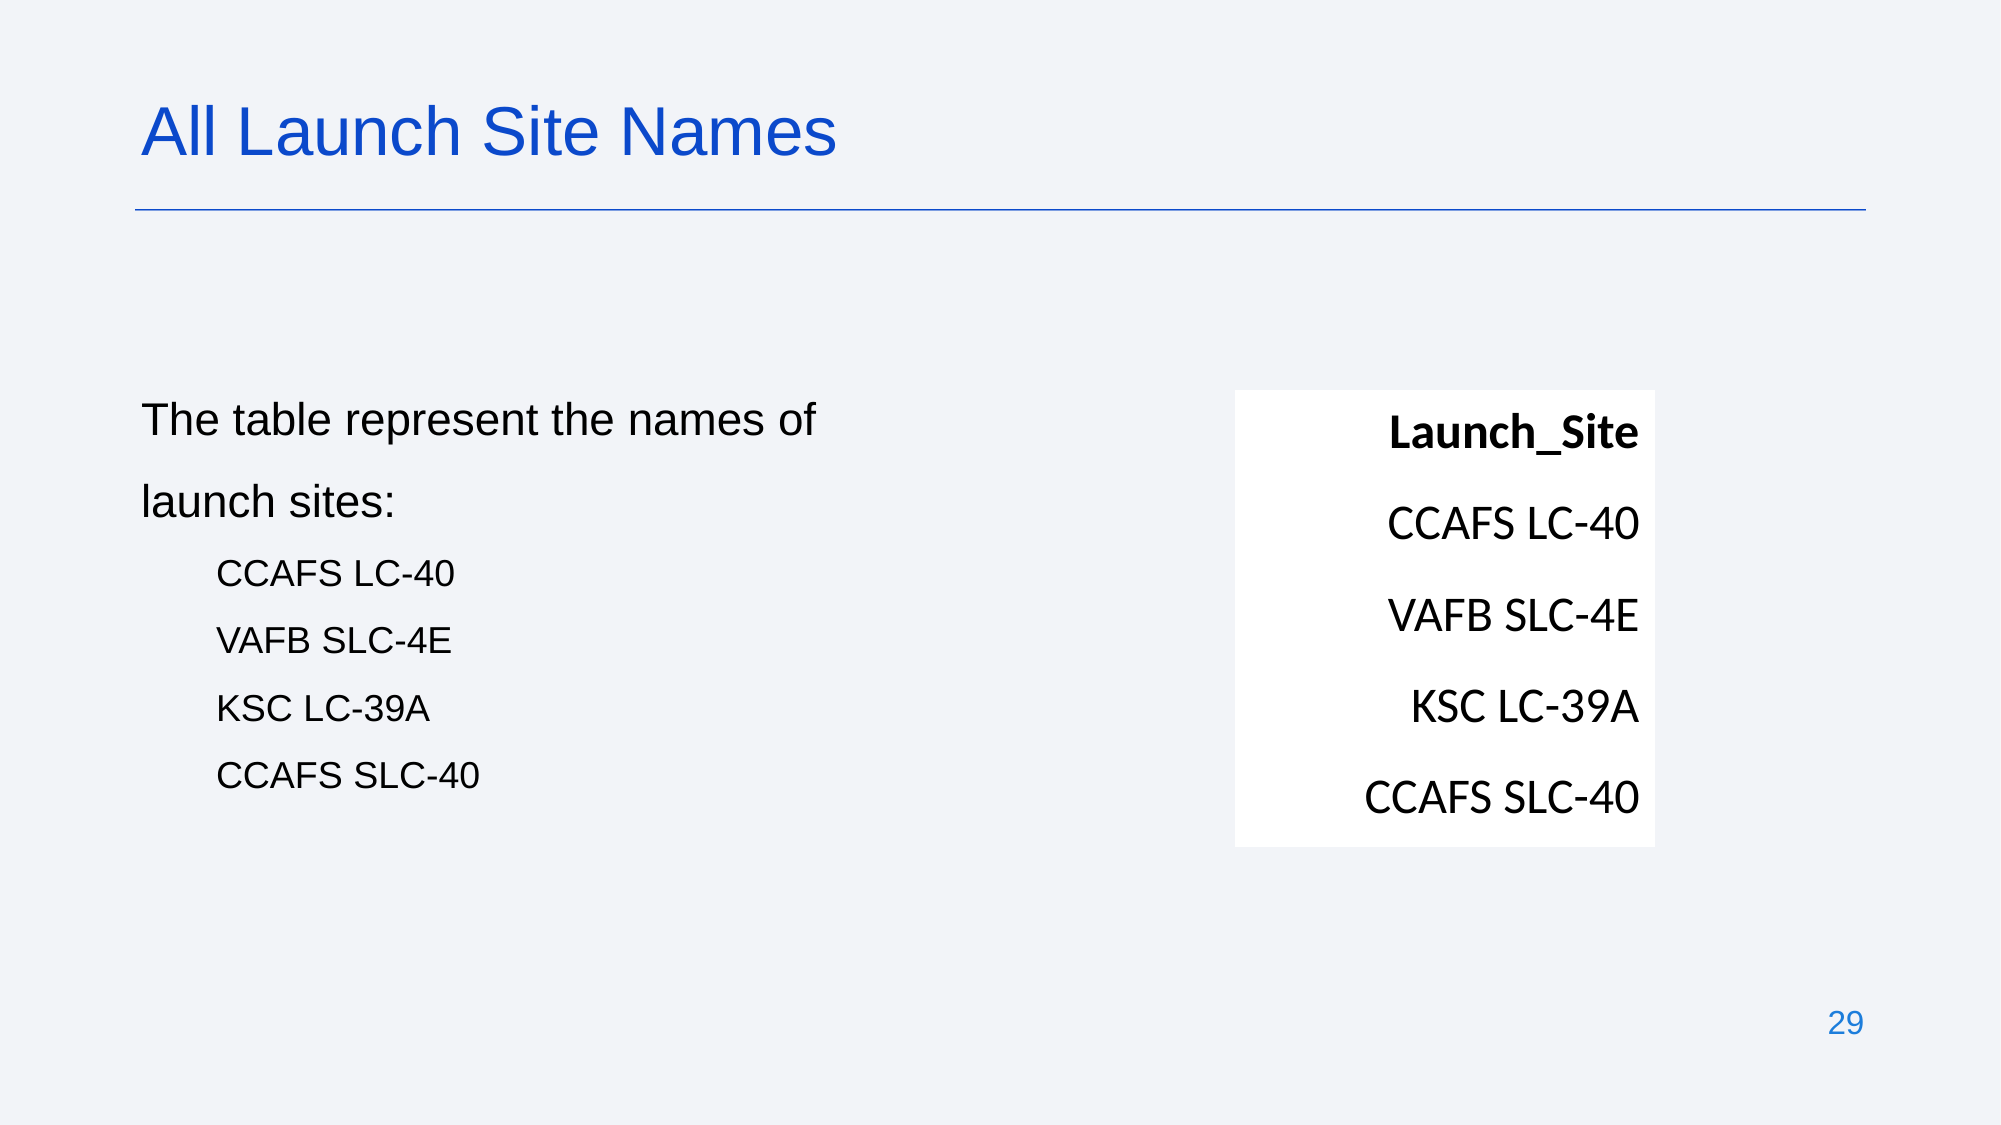

All Launch Site Names

The table represent the names of launch sites:
CCAFS LC-40
VAFB SLC-4E
KSC LC-39A
CCAFS SLC-40
| Launch\_Site |
| --- |
| CCAFS LC-40 |
| VAFB SLC-4E |
| KSC LC-39A |
| CCAFS SLC-40 |
29